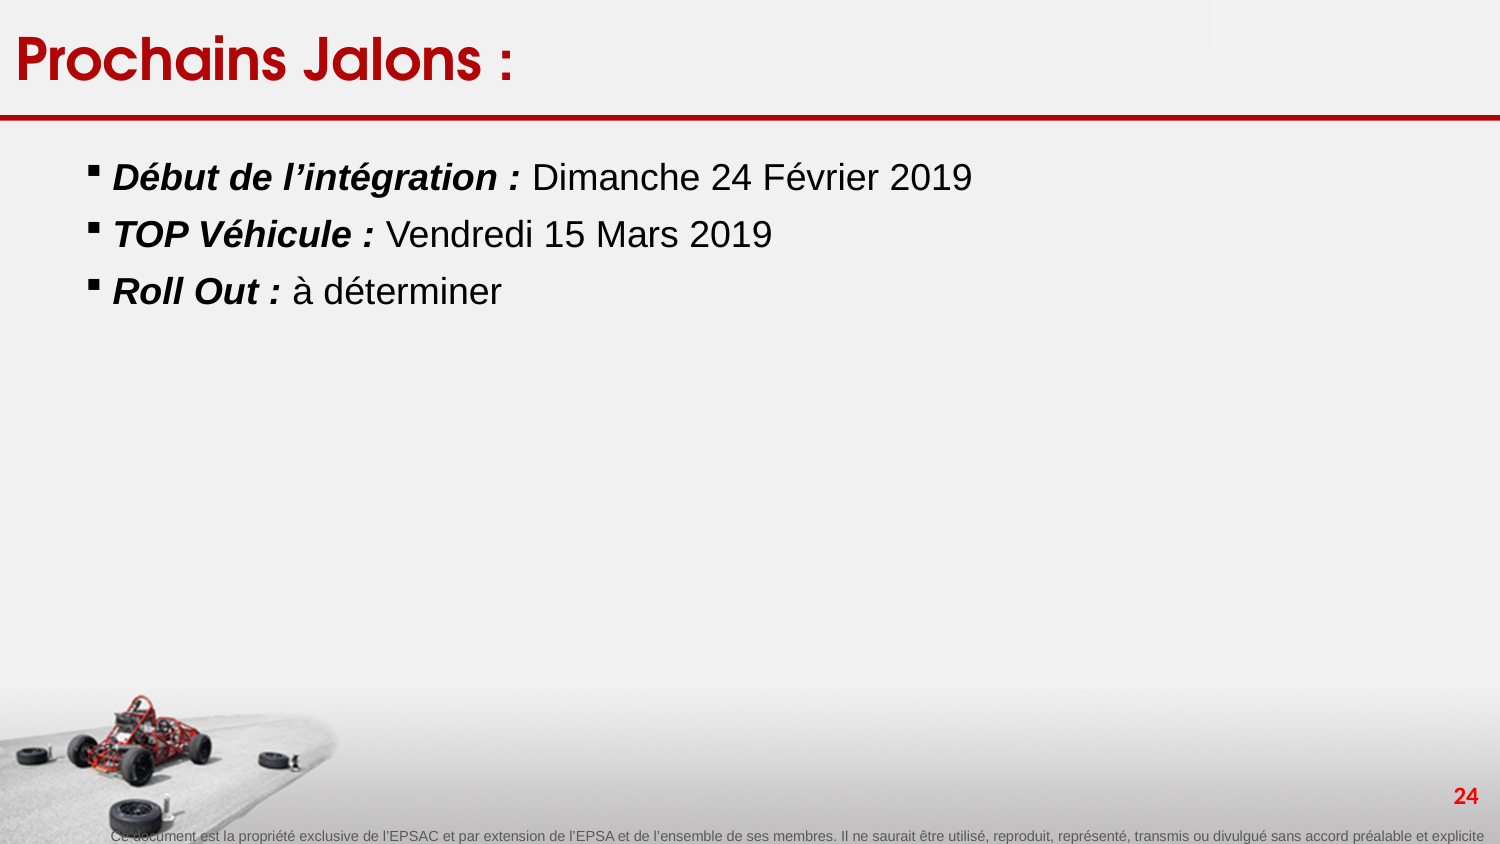

# Prochains Jalons :
Début de l’intégration : Dimanche 24 Février 2019
TOP Véhicule : Vendredi 15 Mars 2019
Roll Out : à déterminer

24